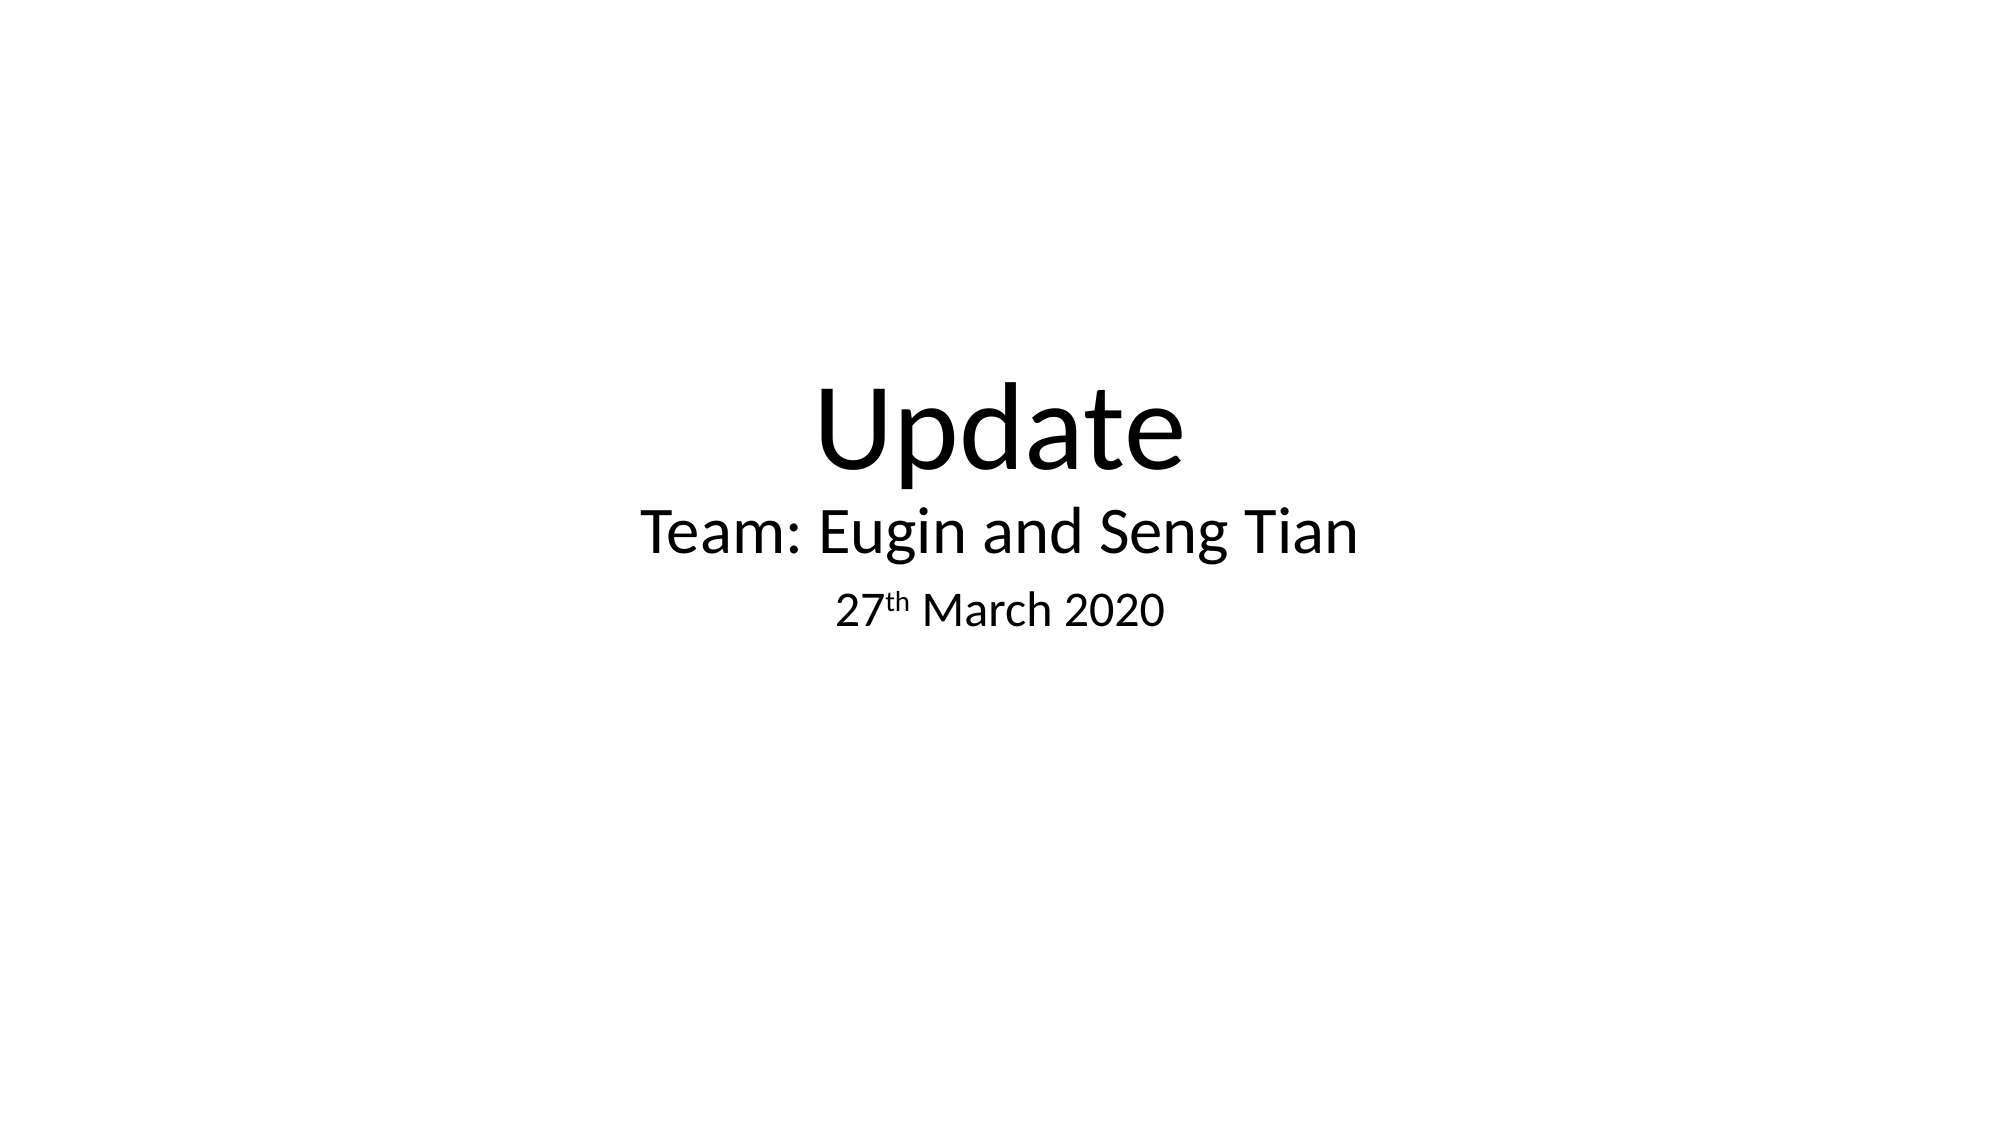

# Update Team: Eugin and Seng Tian
27th March 2020